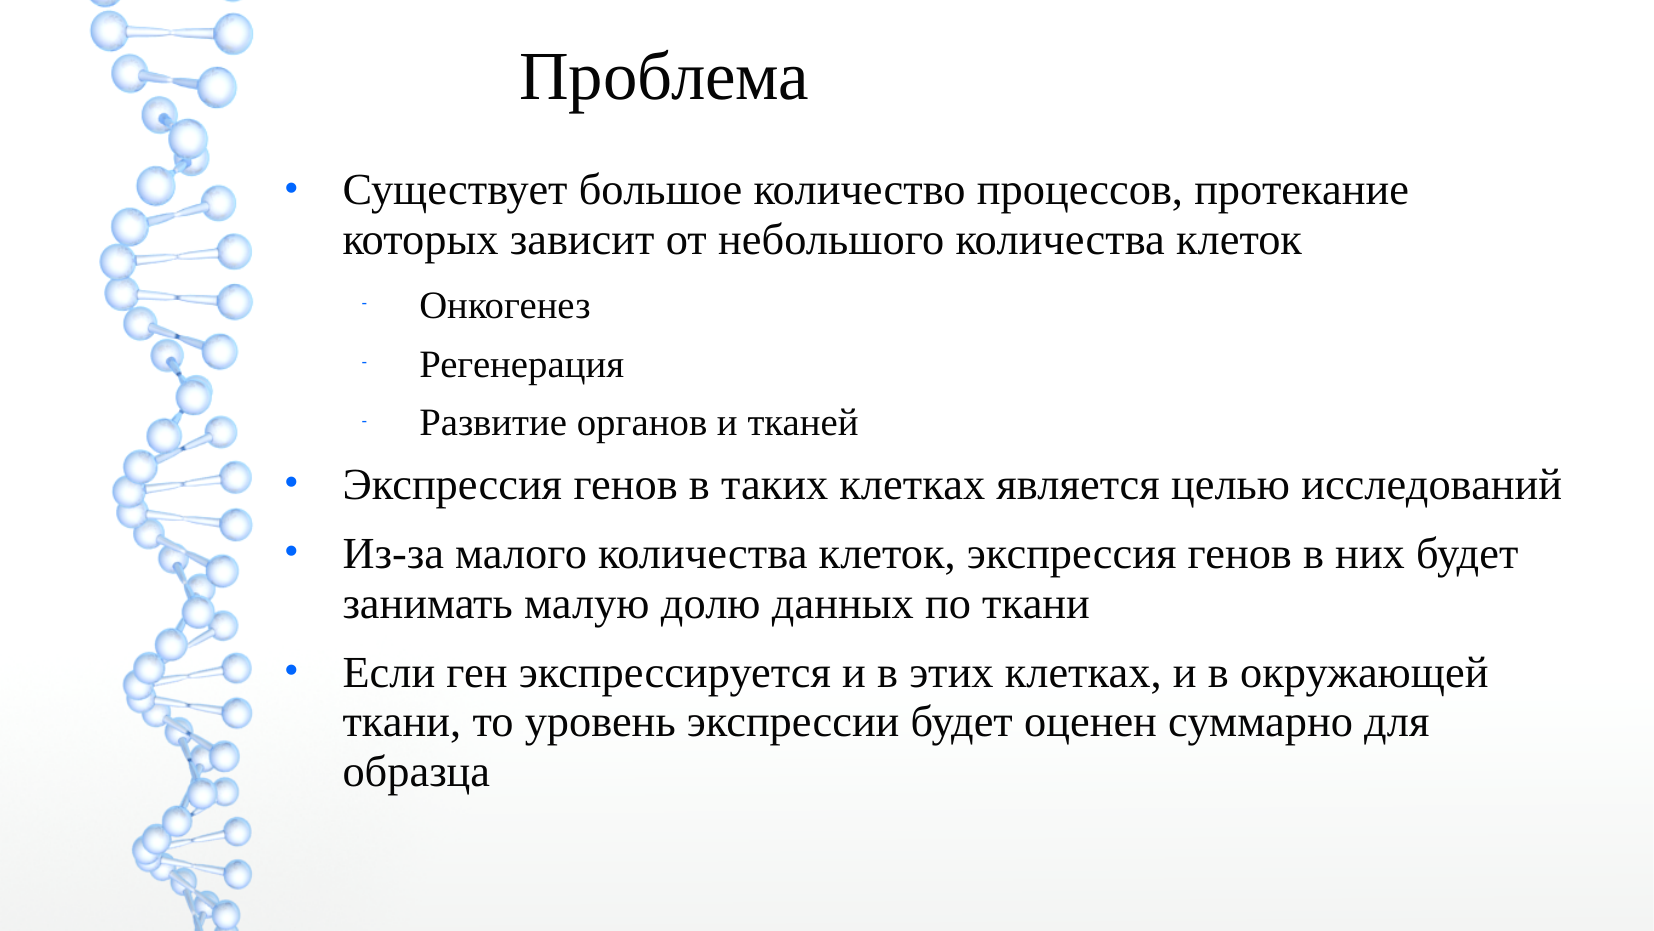

Проблема
Существует большое количество процессов, протекание которых зависит от небольшого количества клеток
Онкогенез
Регенерация
Развитие органов и тканей
Экспрессия генов в таких клетках является целью исследований
Из-за малого количества клеток, экспрессия генов в них будет занимать малую долю данных по ткани
Если ген экспрессируется и в этих клетках, и в окружающей ткани, то уровень экспрессии будет оценен суммарно для образца